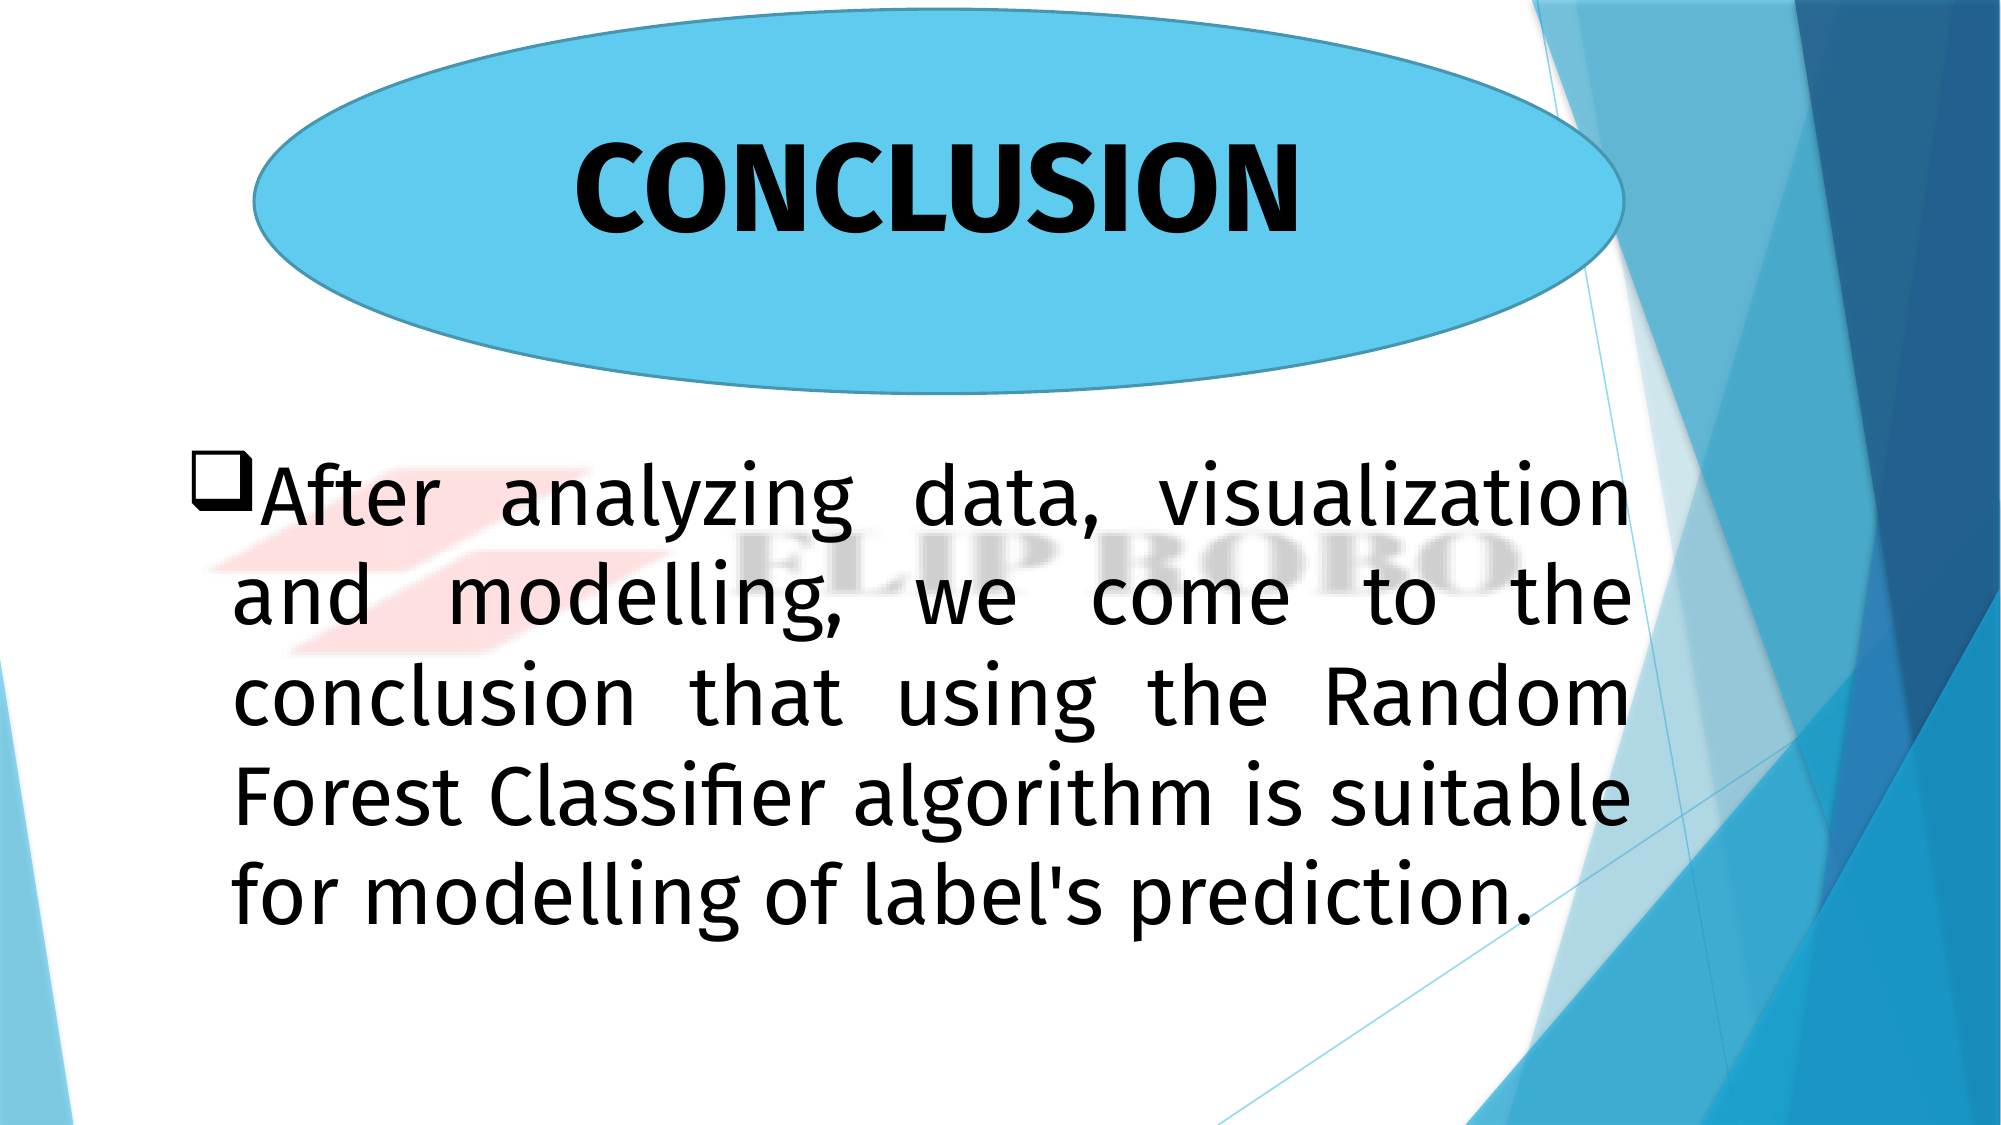

CONCLUSION
After analyzing data, visualization and modelling, we come to the conclusion that using the Random Forest Classifier algorithm is suitable for modelling of label's prediction.